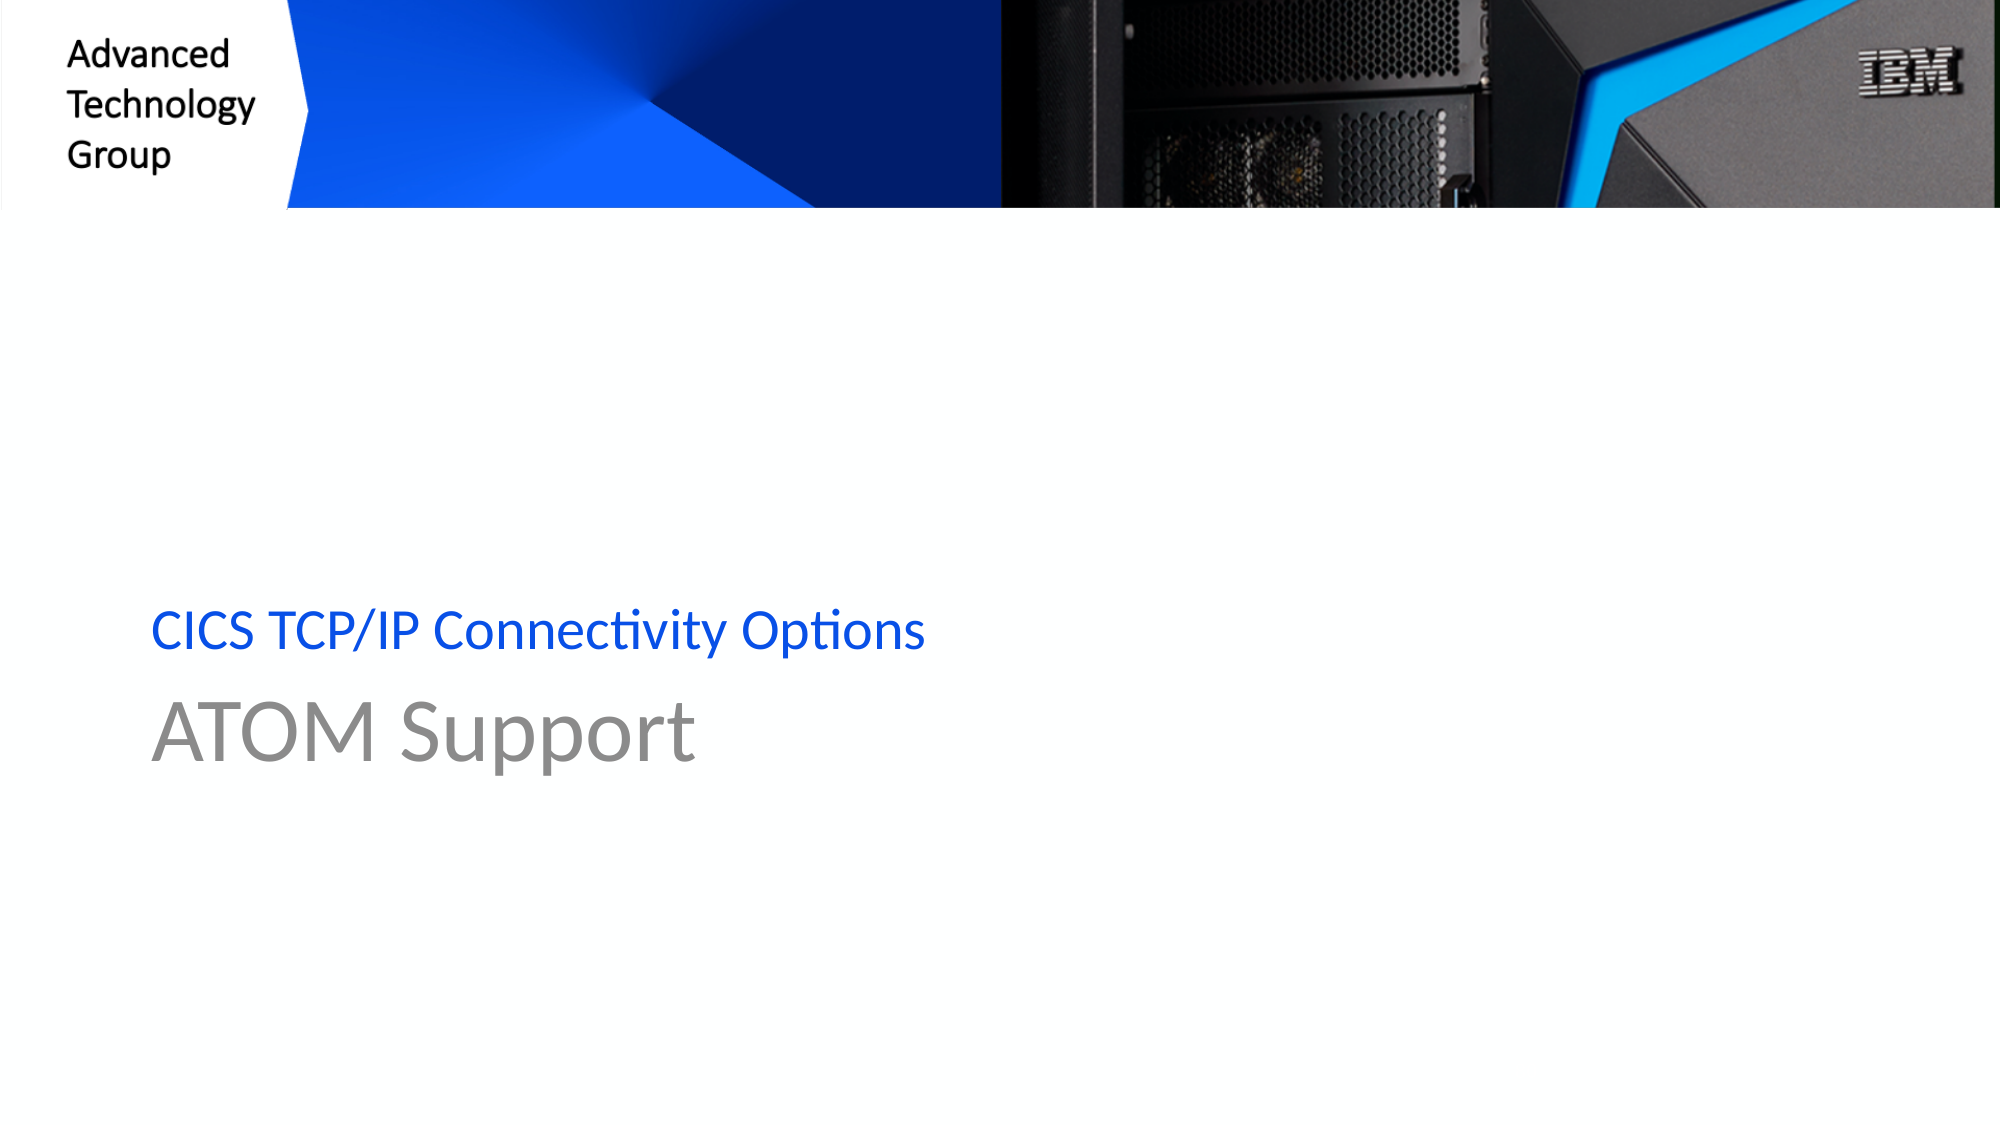

# CICS TCP/IP Connectivity Options
ATOM Support
80